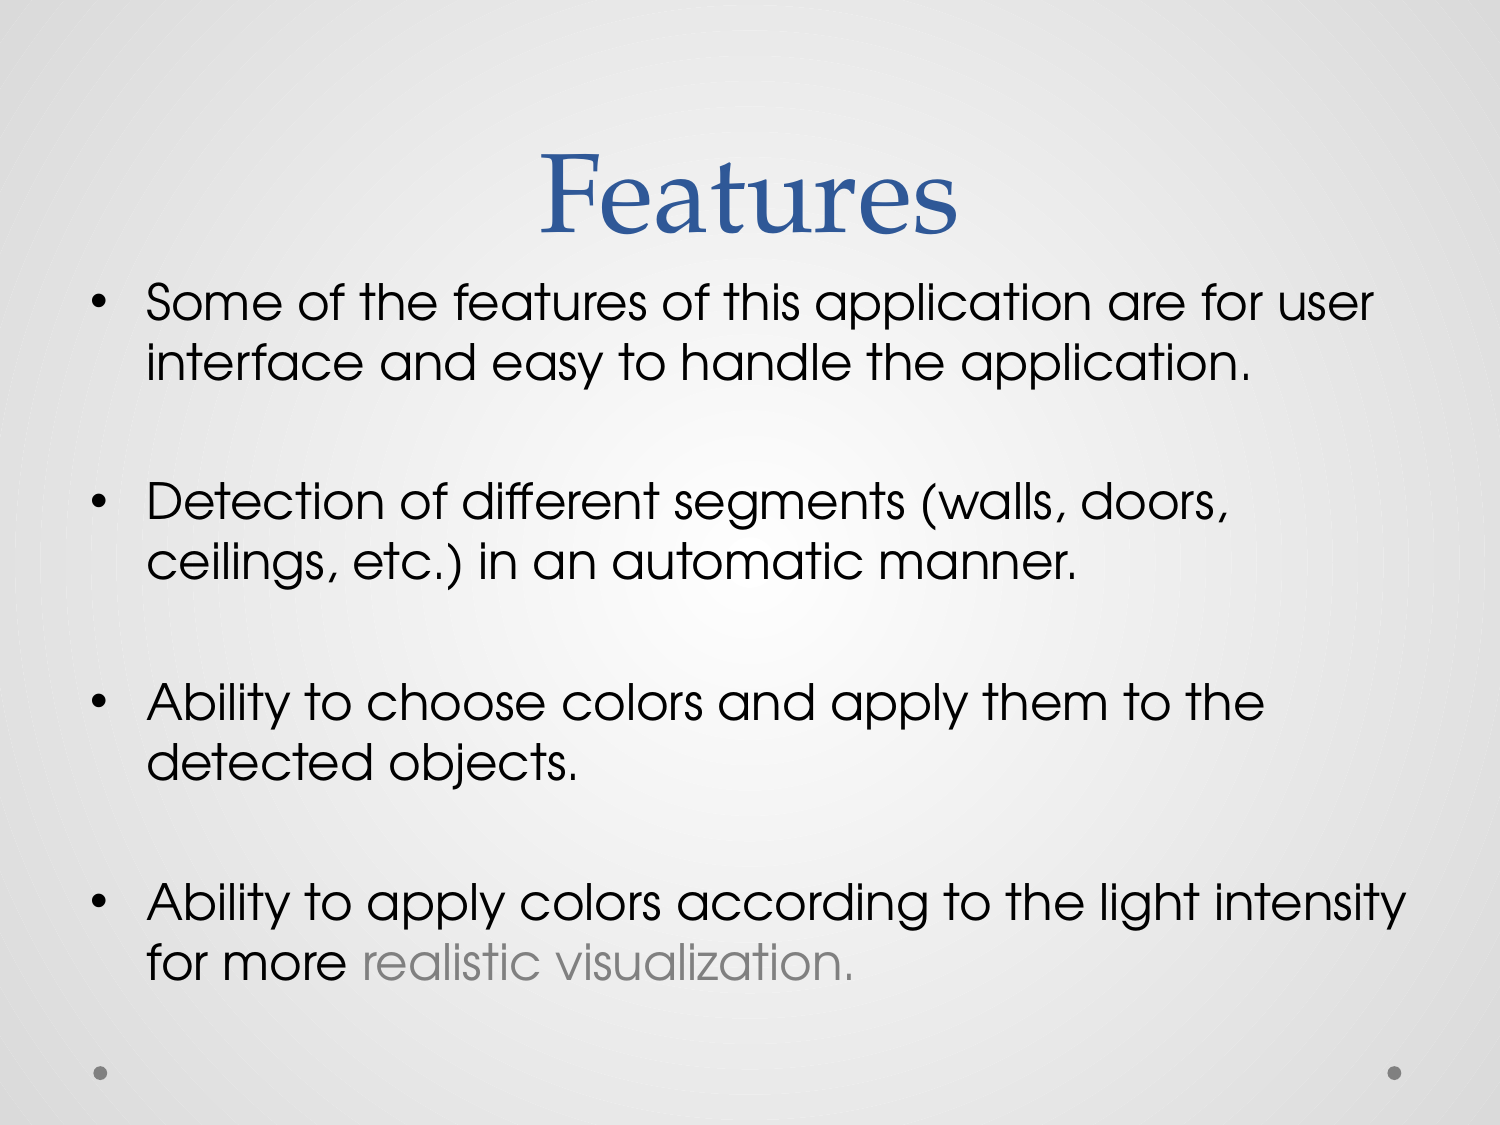

# Features
Some of the features of this application are for user interface and easy to handle the application.

Detection of different segments (walls, doors, ceilings, etc.) in an automatic manner.

Ability to choose colors and apply them to the detected objects.

Ability to apply colors according to the light intensity for more realistic visualization.